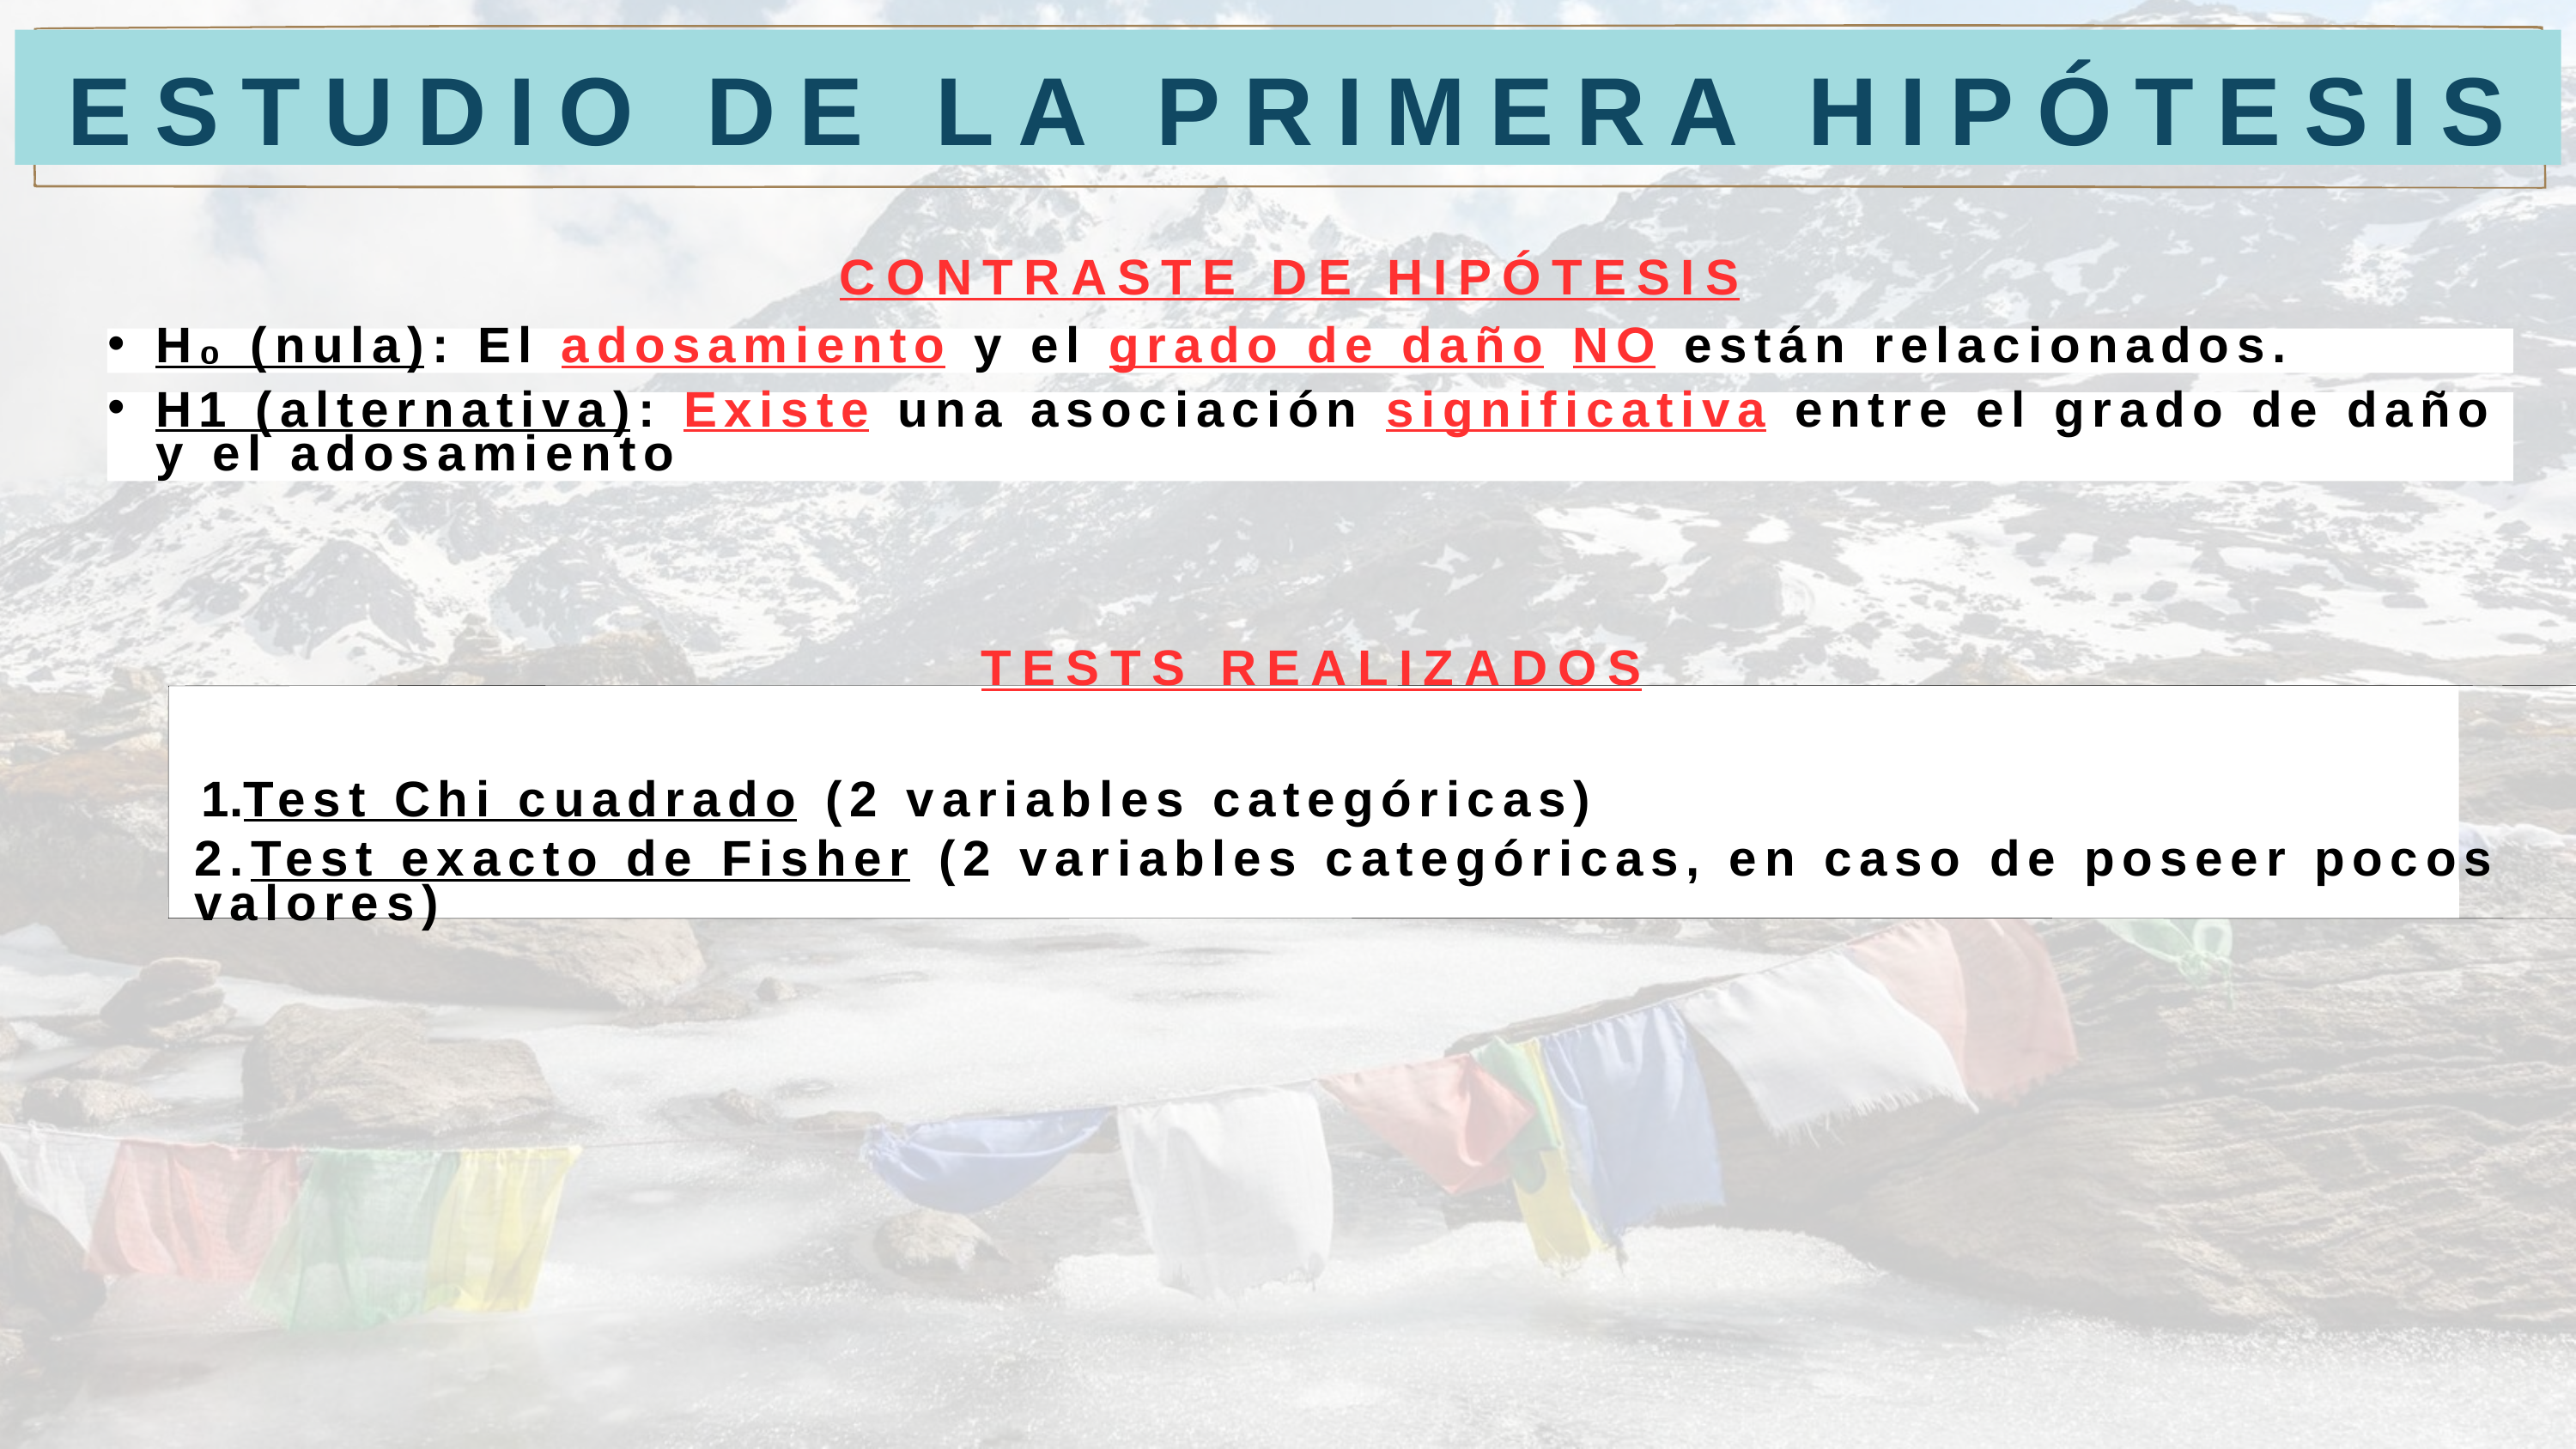

ESTUDIO DE LA PRIMERA HIPÓTESIS
CONTRASTE DE HIPÓTESIS
H₀ (nula): El adosamiento y el grado de daño NO están relacionados.
H1 (alternativa): Existe una asociación significativa entre el grado de daño y el adosamiento
TESTS REALIZADOS

Test Chi cuadrado (2 variables categóricas)
2.Test exacto de Fisher (2 variables categóricas, en caso de poseer pocos valores)